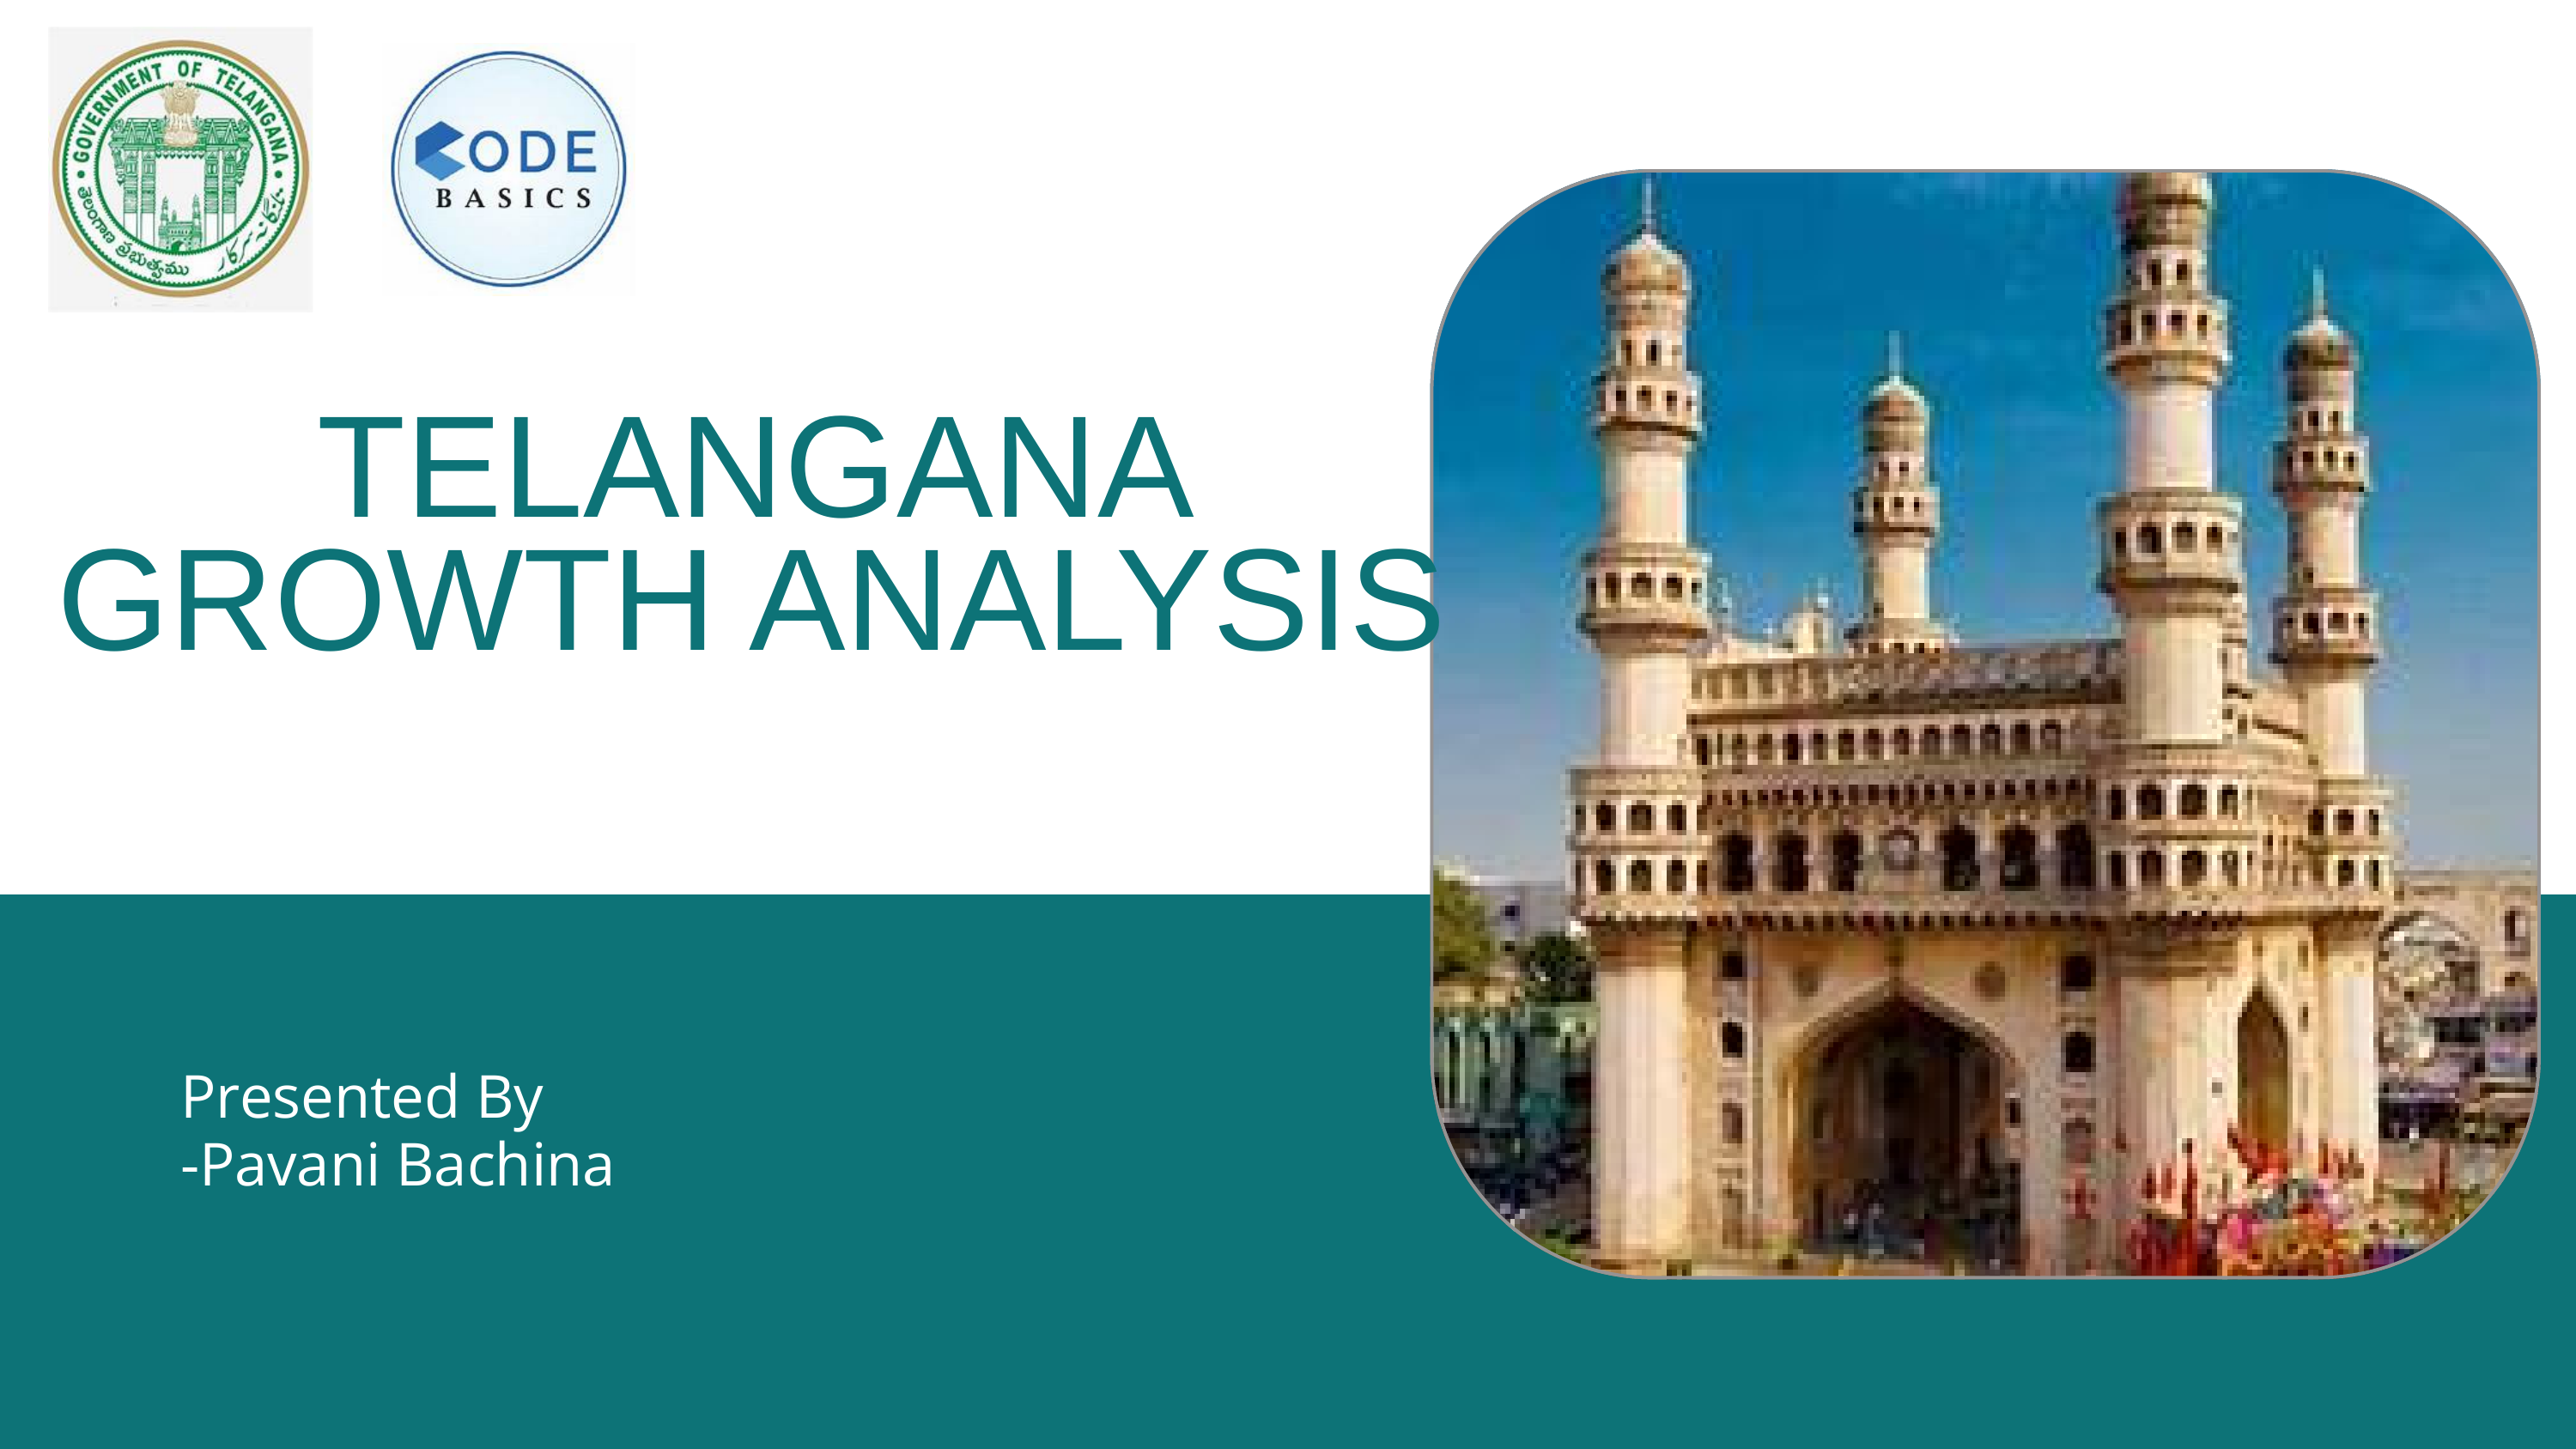

TELANGANA GROWTH ANALYSIS

Presented By
-Pavani Bachina